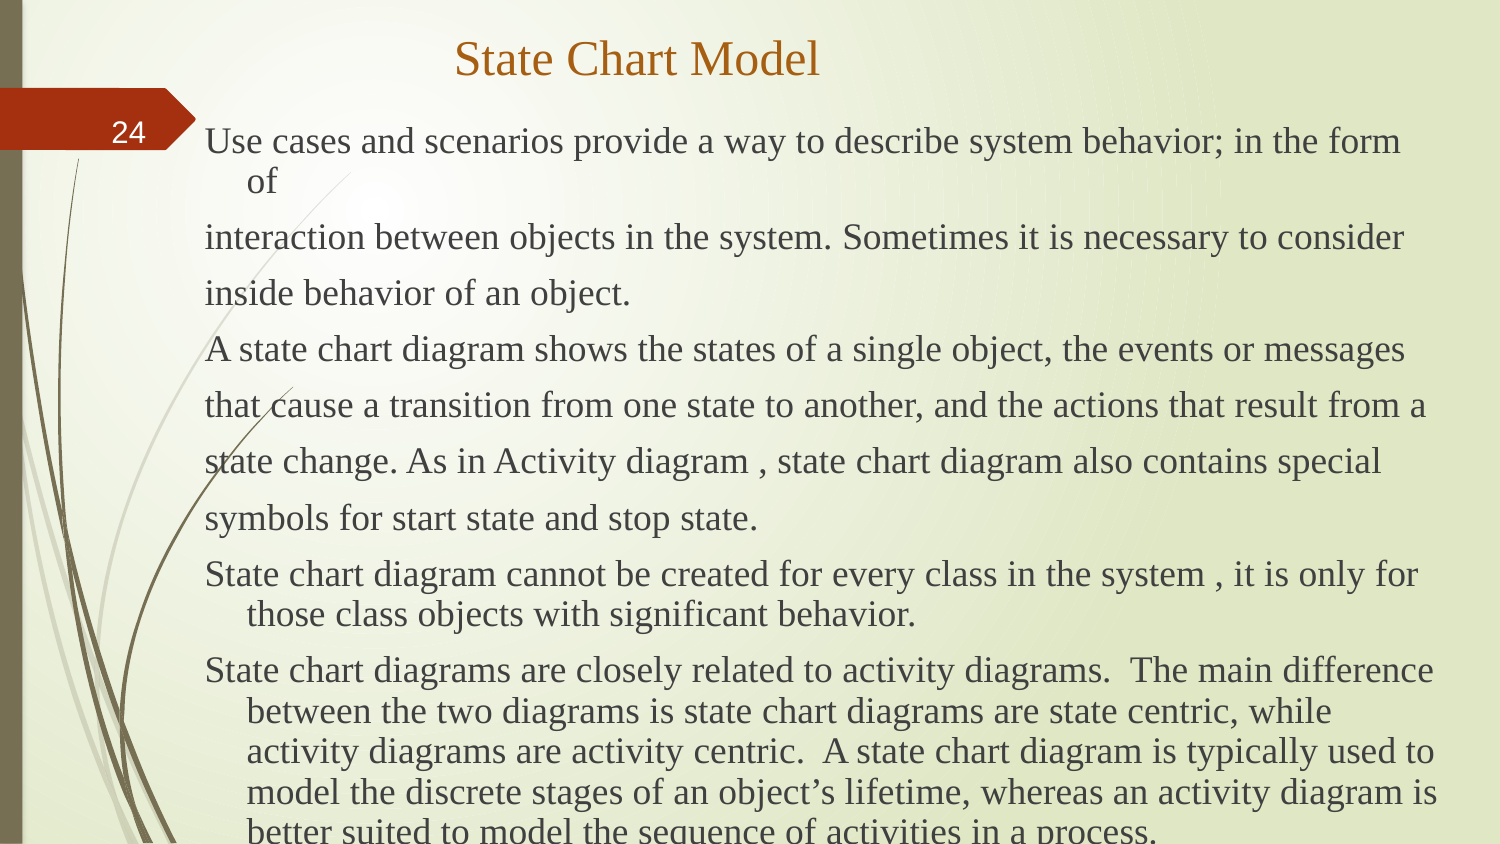

State Chart Model
24
Use cases and scenarios provide a way to describe system behavior; in the form of
interaction between objects in the system. Sometimes it is necessary to consider
inside behavior of an object.
A state chart diagram shows the states of a single object, the events or messages
that cause a transition from one state to another, and the actions that result from a
state change. As in Activity diagram , state chart diagram also contains special
symbols for start state and stop state.
State chart diagram cannot be created for every class in the system , it is only for those class objects with significant behavior.
State chart diagrams are closely related to activity diagrams.  The main difference between the two diagrams is state chart diagrams are state centric, while activity diagrams are activity centric.  A state chart diagram is typically used to model the discrete stages of an object’s lifetime, whereas an activity diagram is better suited to model the sequence of activities in a process.